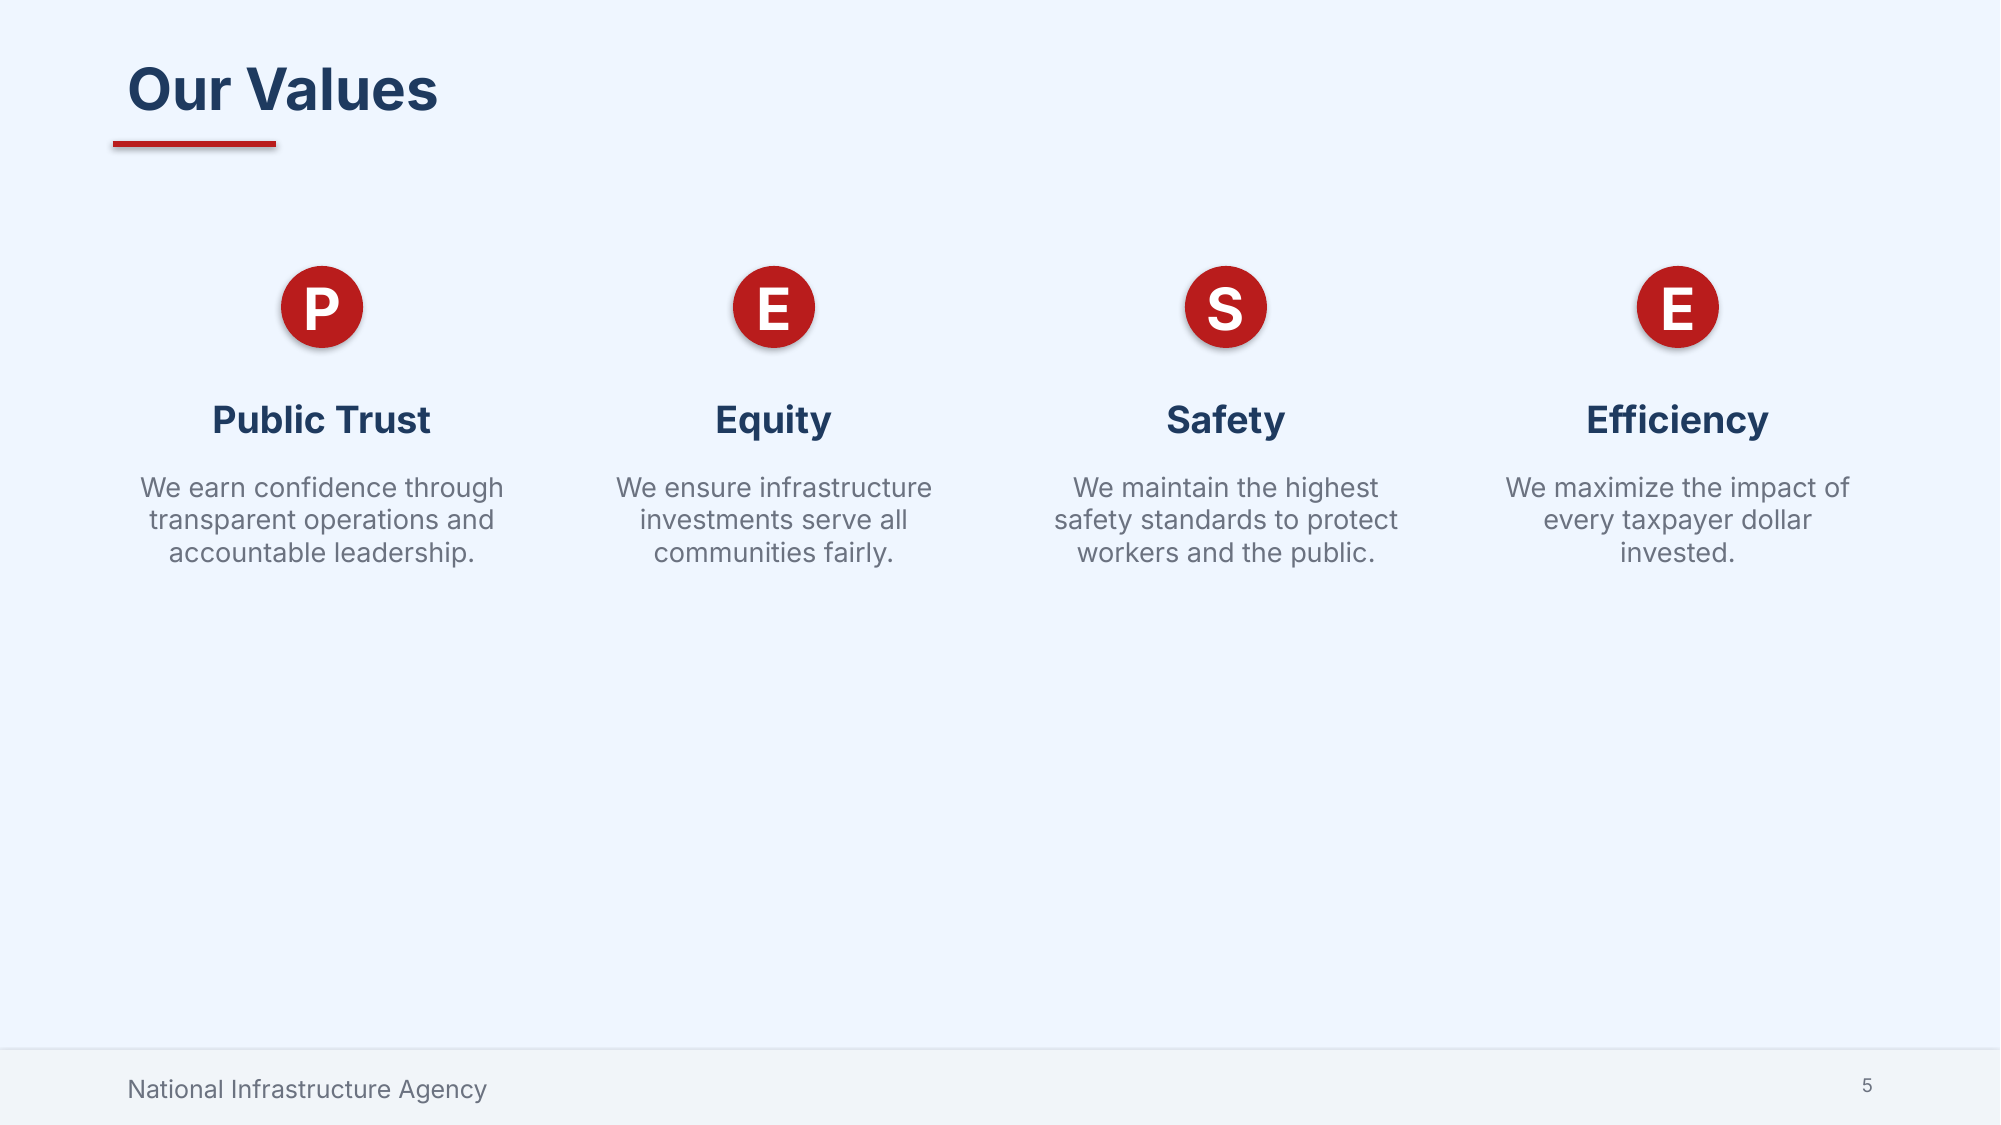

Our Values

P

E

S

E
Public Trust
Equity
Safety
Efficiency
We earn confidence through transparent operations and accountable leadership.
We ensure infrastructure investments serve all communities fairly.
We maintain the highest safety standards to protect workers and the public.
We maximize the impact of every taxpayer dollar invested.

National Infrastructure Agency
5